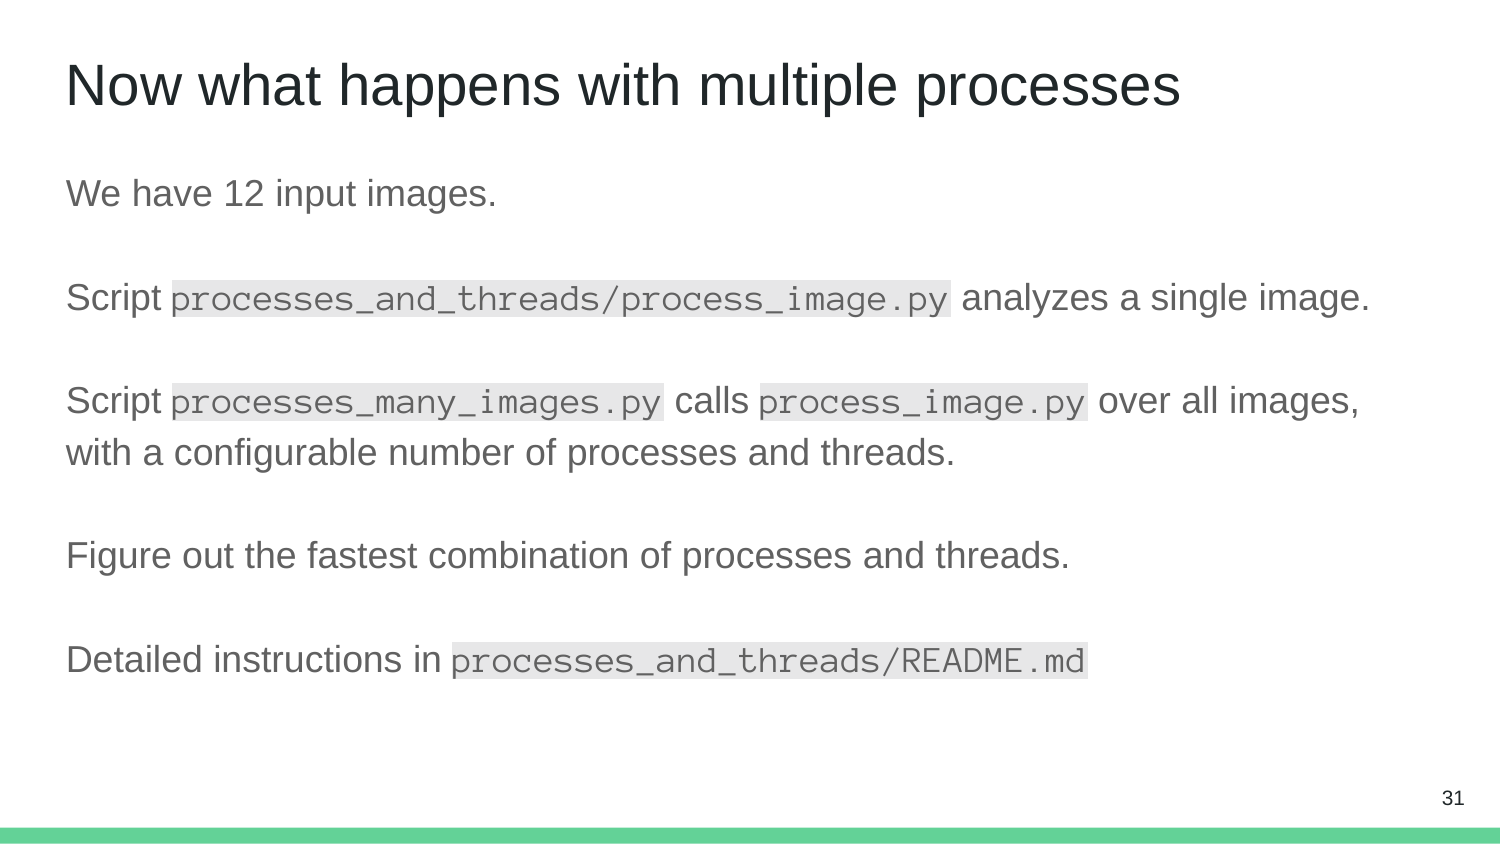

Now what happens with multiple processes
We have 12 input images.

Script processes_and_threads/process_image.py analyzes a single image.

Script processes_many_images.py calls process_image.py over all images, with a configurable number of processes and threads.

Figure out the fastest combination of processes and threads.

Detailed instructions in processes_and_threads/README.md

31